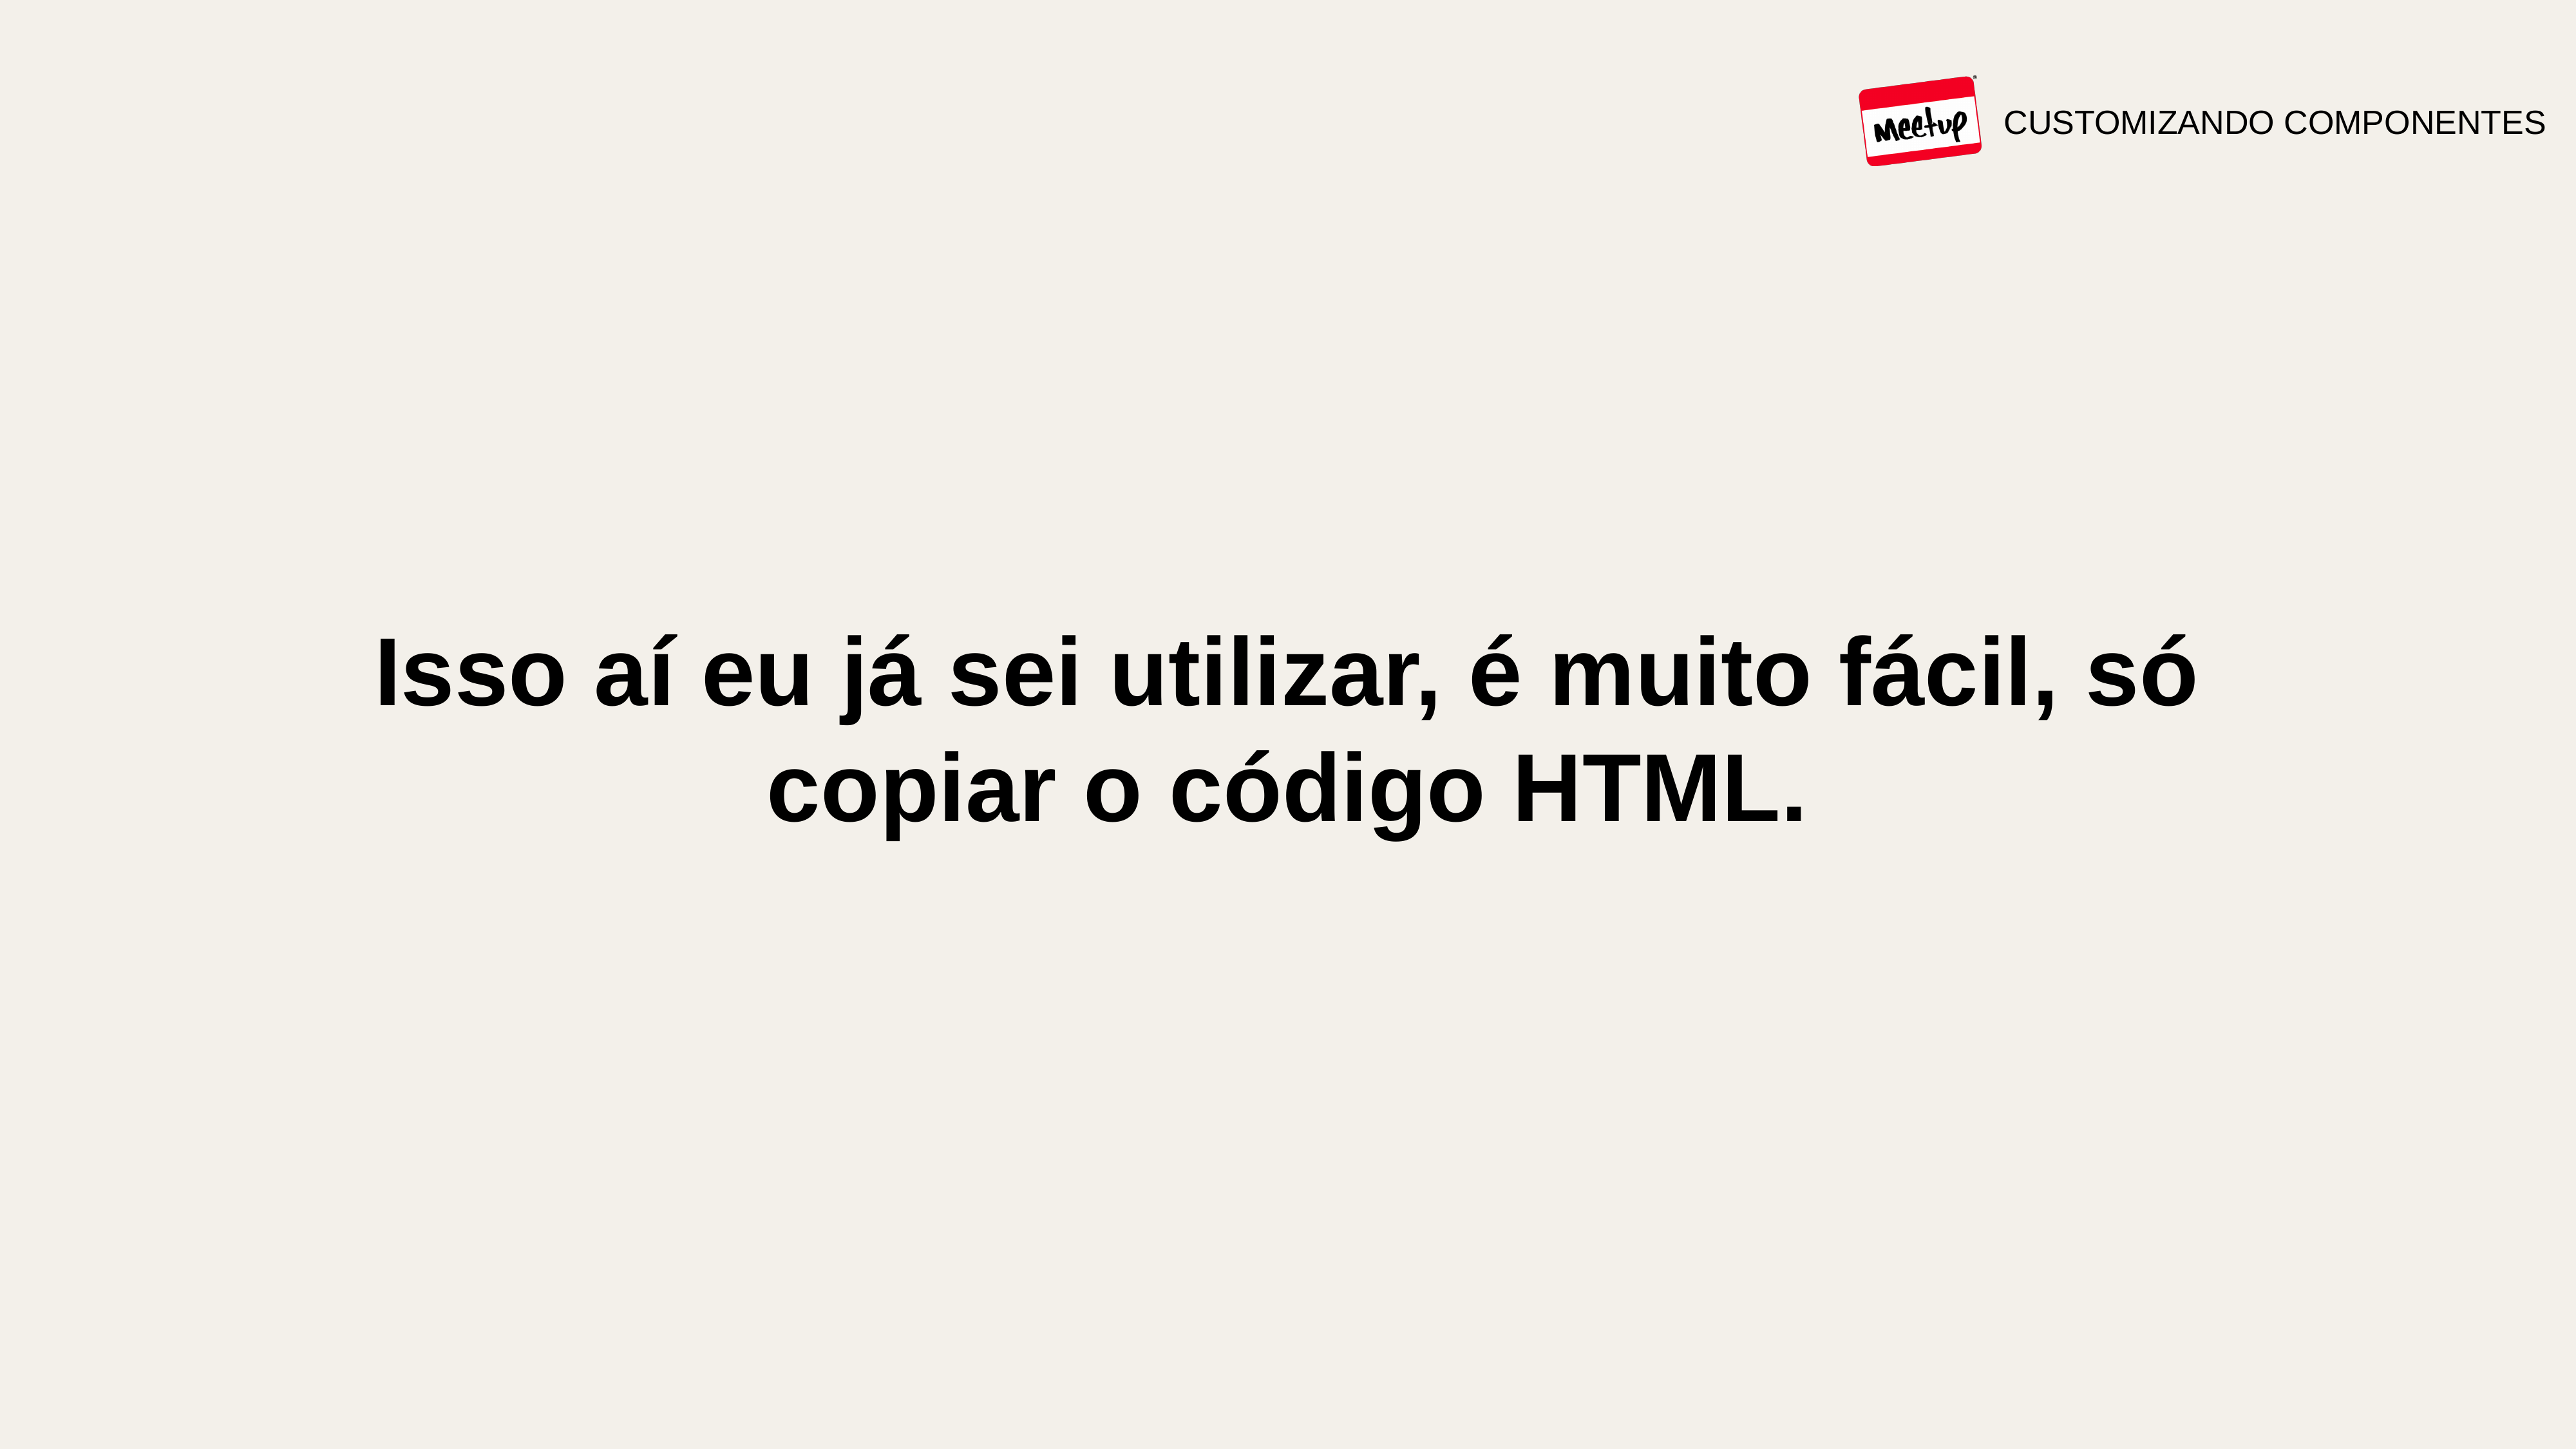

Isso aí eu já sei utilizar, é muito fácil, só copiar o código HTML.